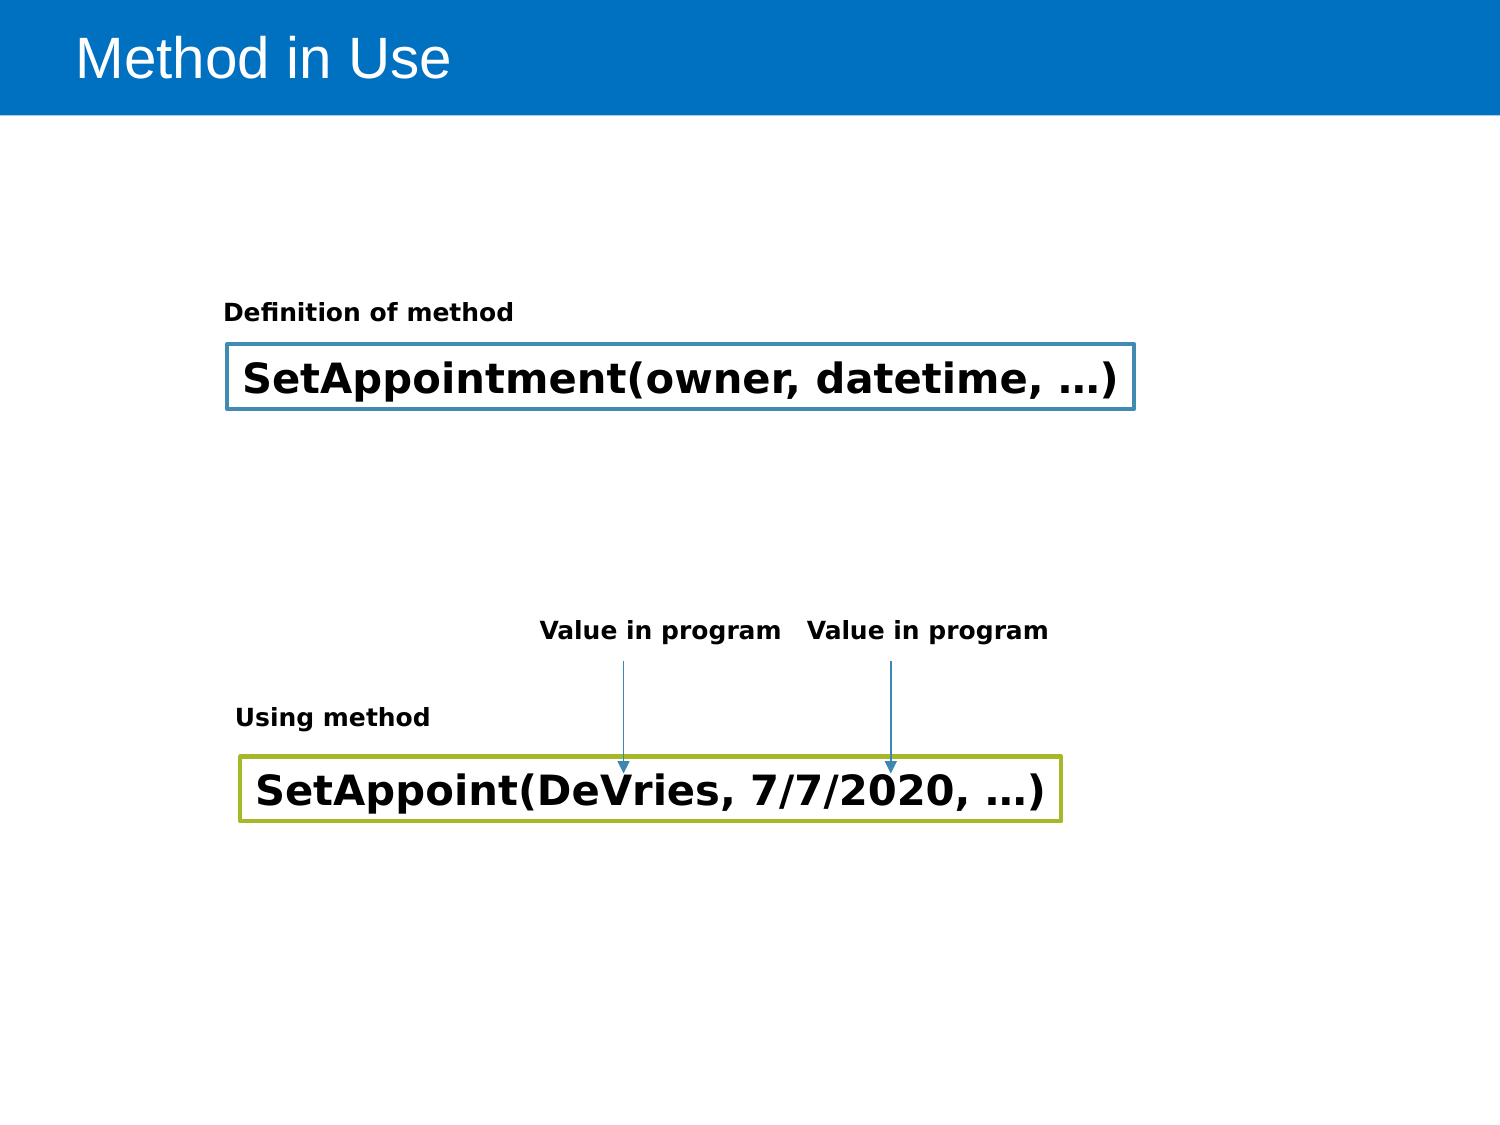

# Method in Use

Definition of method

SetAppointment(owner, datetime, …)
Value in program
Value in program
Using method

SetAppoint(DeVries, 7/7/2020, …)